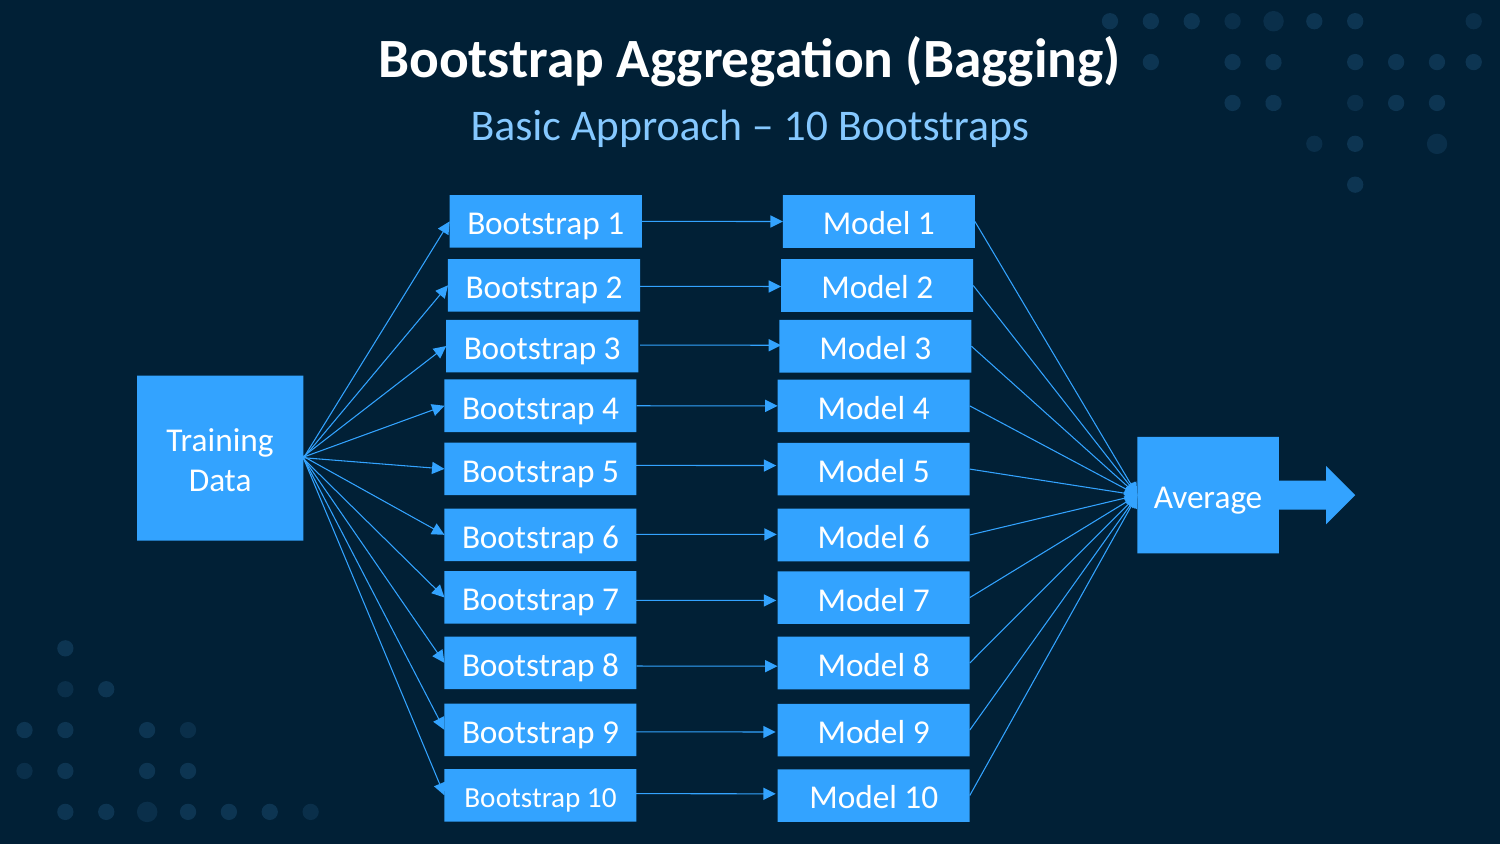

# Bootstrap Aggregation (Bagging)
Basic Approach – 10 Bootstraps
Bootstrap 1
Bootstrap 2
Bootstrap 3
Bootstrap 4
Bootstrap 5
Bootstrap 6
Bootstrap 7
Bootstrap 8
Bootstrap 9
Bootstrap 10
Model 1
Model 2
Model 3
Model 4
Model 5
Model 6
Model 7
Model 8
Model 9
Model 10
Training Data
Average